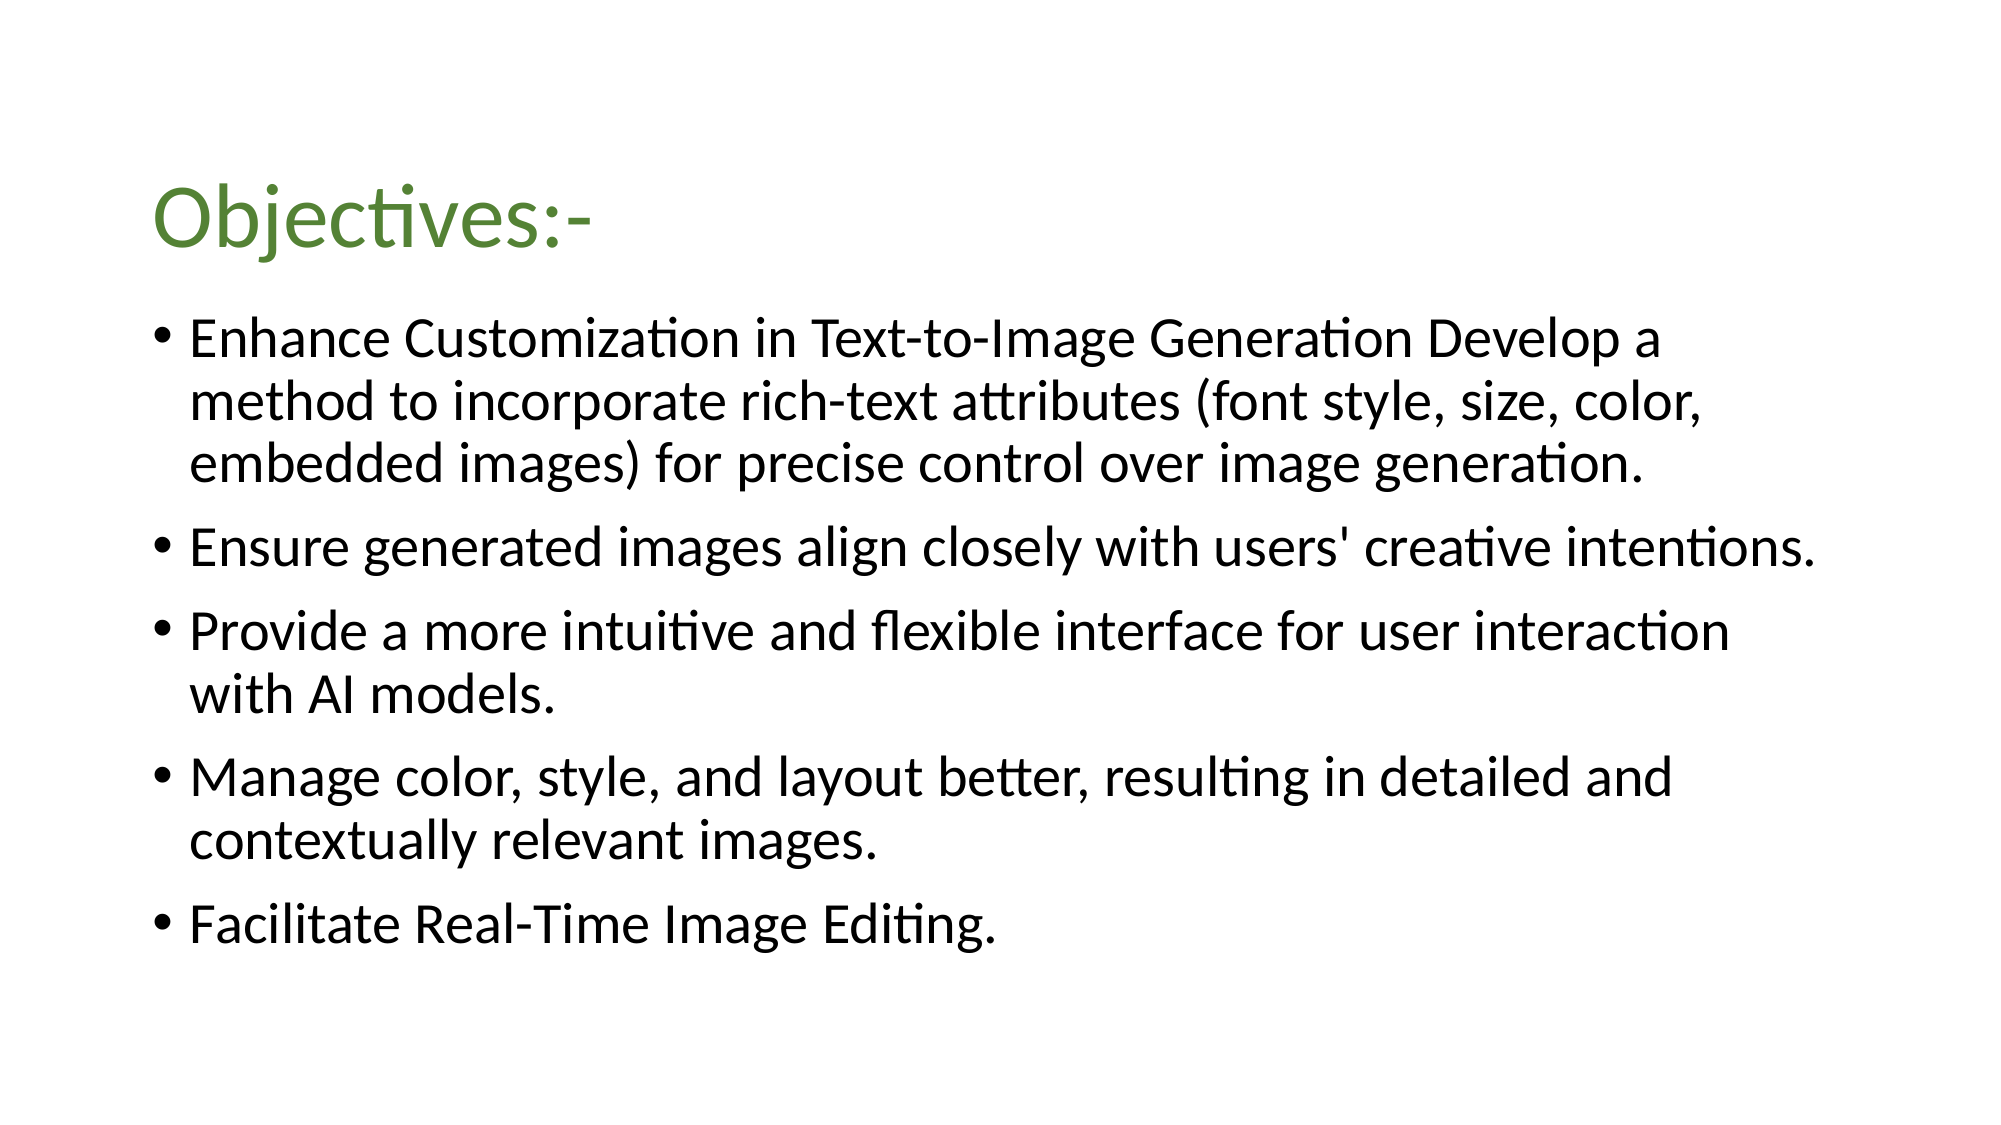

# Objectives:-
Enhance Customization in Text-to-Image Generation Develop a method to incorporate rich-text attributes (font style, size, color, embedded images) for precise control over image generation.
Ensure generated images align closely with users' creative intentions.
Provide a more intuitive and flexible interface for user interaction with AI models.
Manage color, style, and layout better, resulting in detailed and contextually relevant images.
Facilitate Real-Time Image Editing.